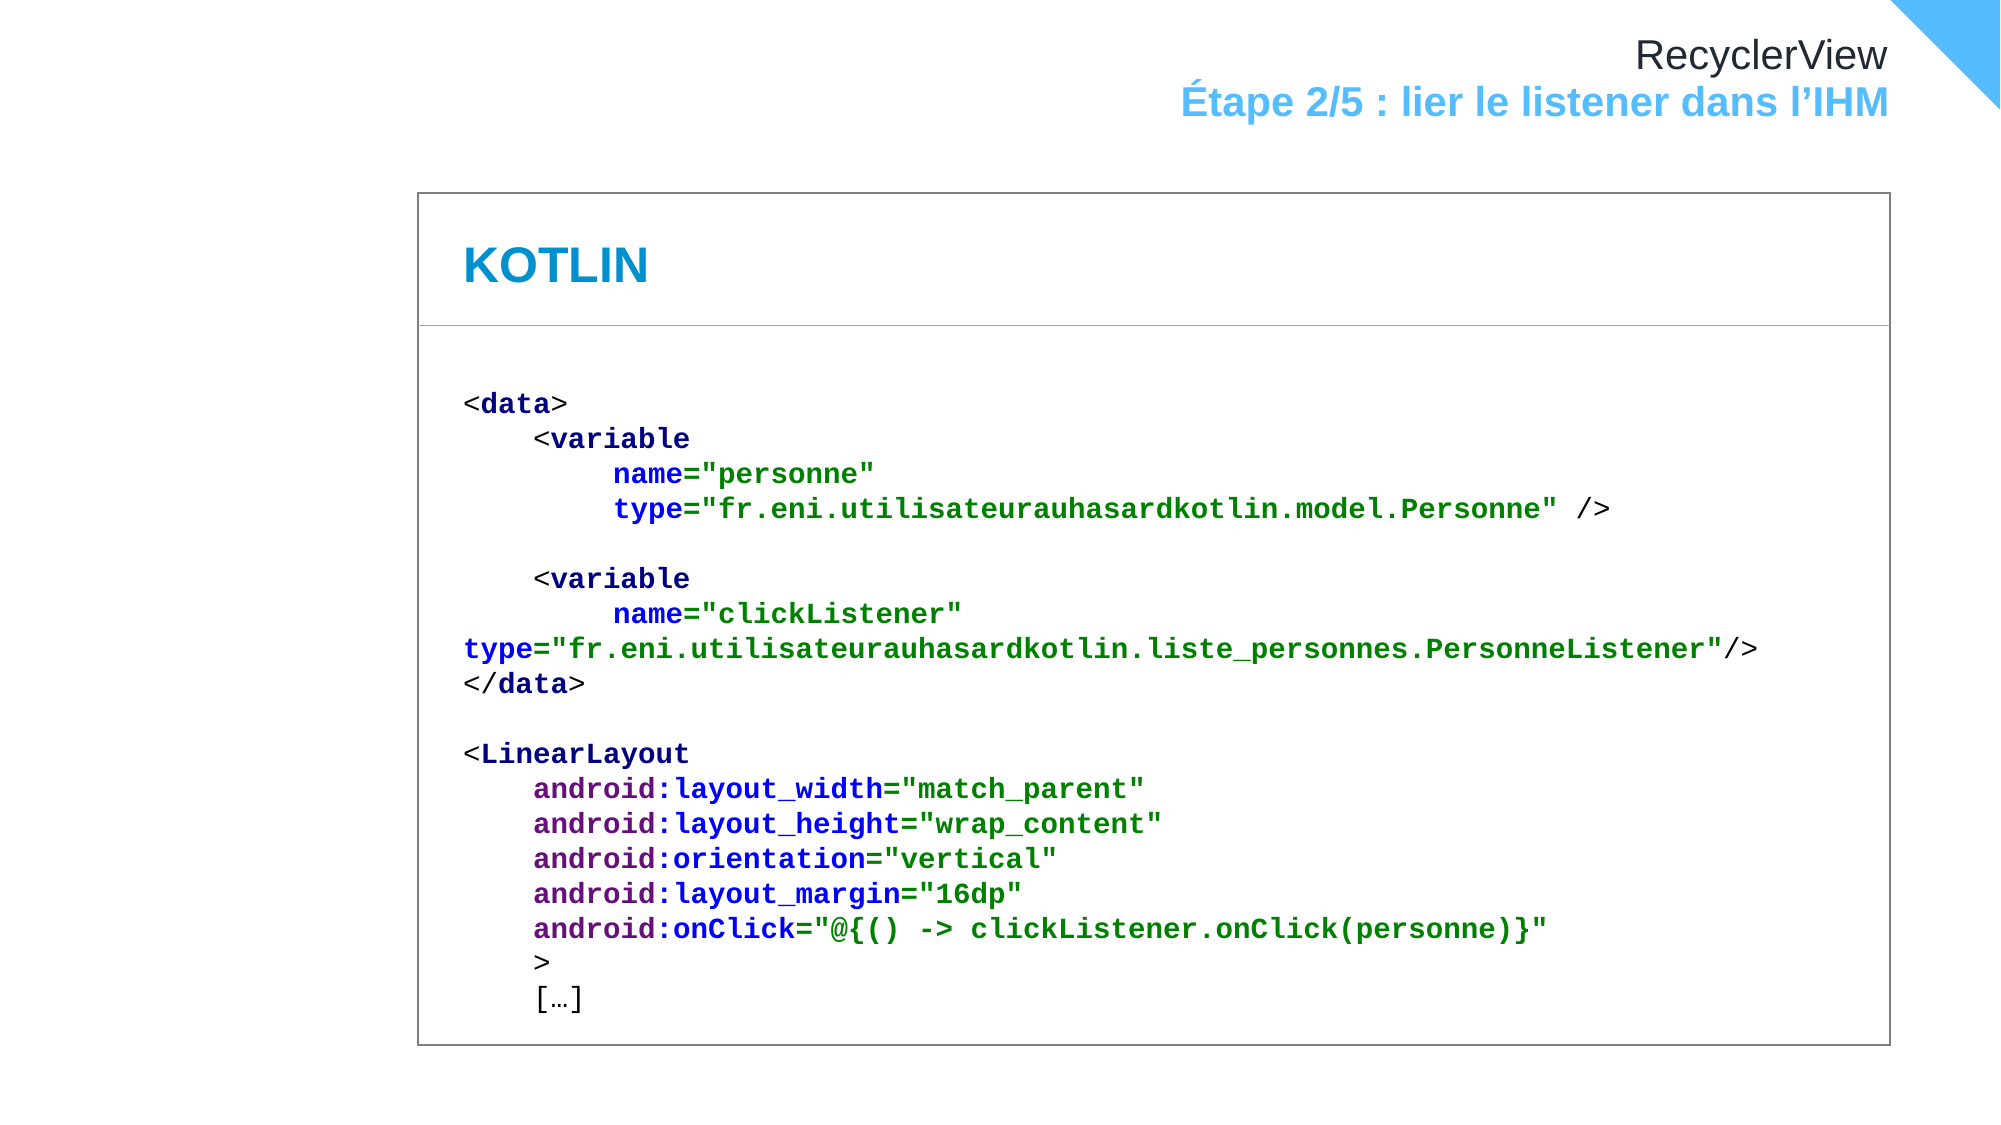

# RecyclerView
Étape 2/5 : lier le listener dans l’IHM

KOTLIN
<data>
    <variable
        	name="personne"
        	type="fr.eni.utilisateurauhasardkotlin.model.Personne" />
    <variable
        	name="clickListener"       	type="fr.eni.utilisateurauhasardkotlin.liste_personnes.PersonneListener"/>
</data>
<LinearLayout
    android:layout_width="match_parent"
    android:layout_height="wrap_content"
    android:orientation="vertical"
    android:layout_margin="16dp"
    android:onClick="@{() -> clickListener.onClick(personne)}"
    >
    […]